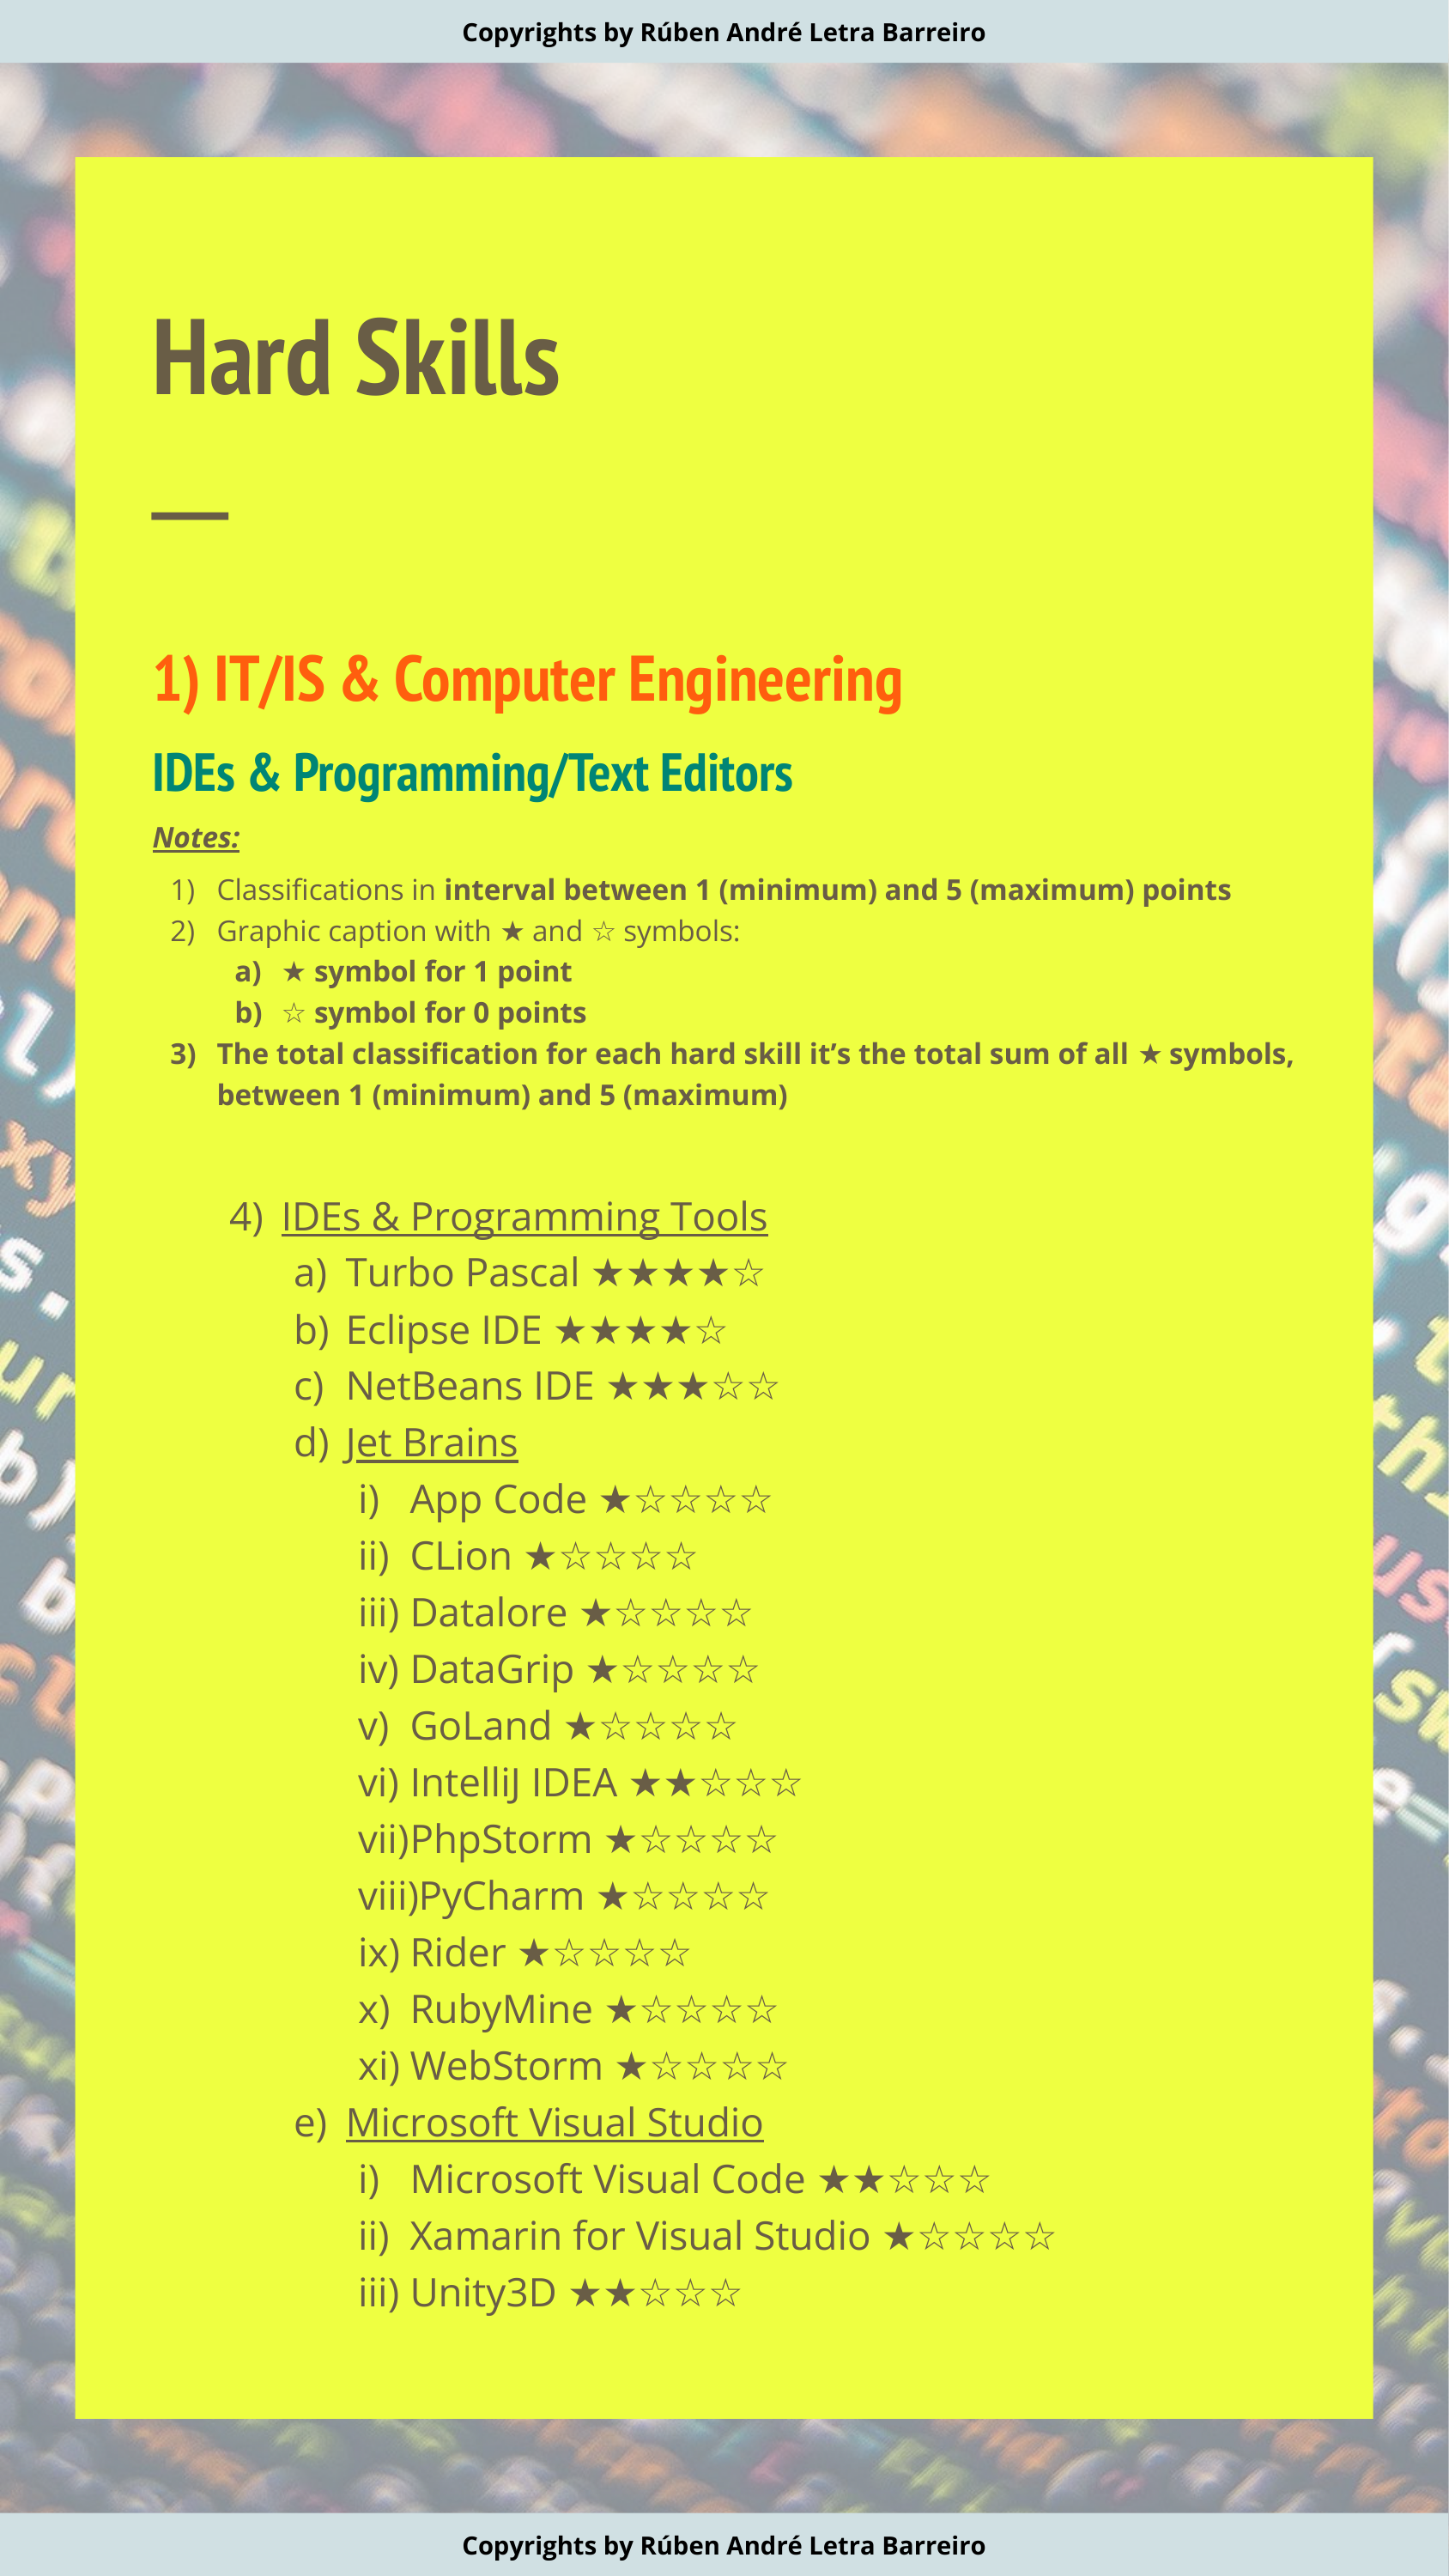

Copyrights by Rúben André Letra Barreiro
Hard Skills
─
1) IT/IS & Computer Engineering
IDEs & Programming/Text Editors
Notes:
Classifications in interval between 1 (minimum) and 5 (maximum) points
Graphic caption with ★ and ☆ symbols:
★ symbol for 1 point
☆ symbol for 0 points
The total classification for each hard skill it’s the total sum of all ★ symbols, between 1 (minimum) and 5 (maximum)

IDEs & Programming Tools
Turbo Pascal ★★★★☆
Eclipse IDE ★★★★☆
NetBeans IDE ★★★☆☆
Jet Brains
App Code ★☆☆☆☆
CLion ★☆☆☆☆
Datalore ★☆☆☆☆
DataGrip ★☆☆☆☆
GoLand ★☆☆☆☆
IntelliJ IDEA ★★☆☆☆
PhpStorm ★☆☆☆☆
PyCharm ★☆☆☆☆
Rider ★☆☆☆☆
RubyMine ★☆☆☆☆
WebStorm ★☆☆☆☆
Microsoft Visual Studio
Microsoft Visual Code ★★☆☆☆
Xamarin for Visual Studio ★☆☆☆☆
Unity3D ★★☆☆☆
Copyrights by Rúben André Letra Barreiro